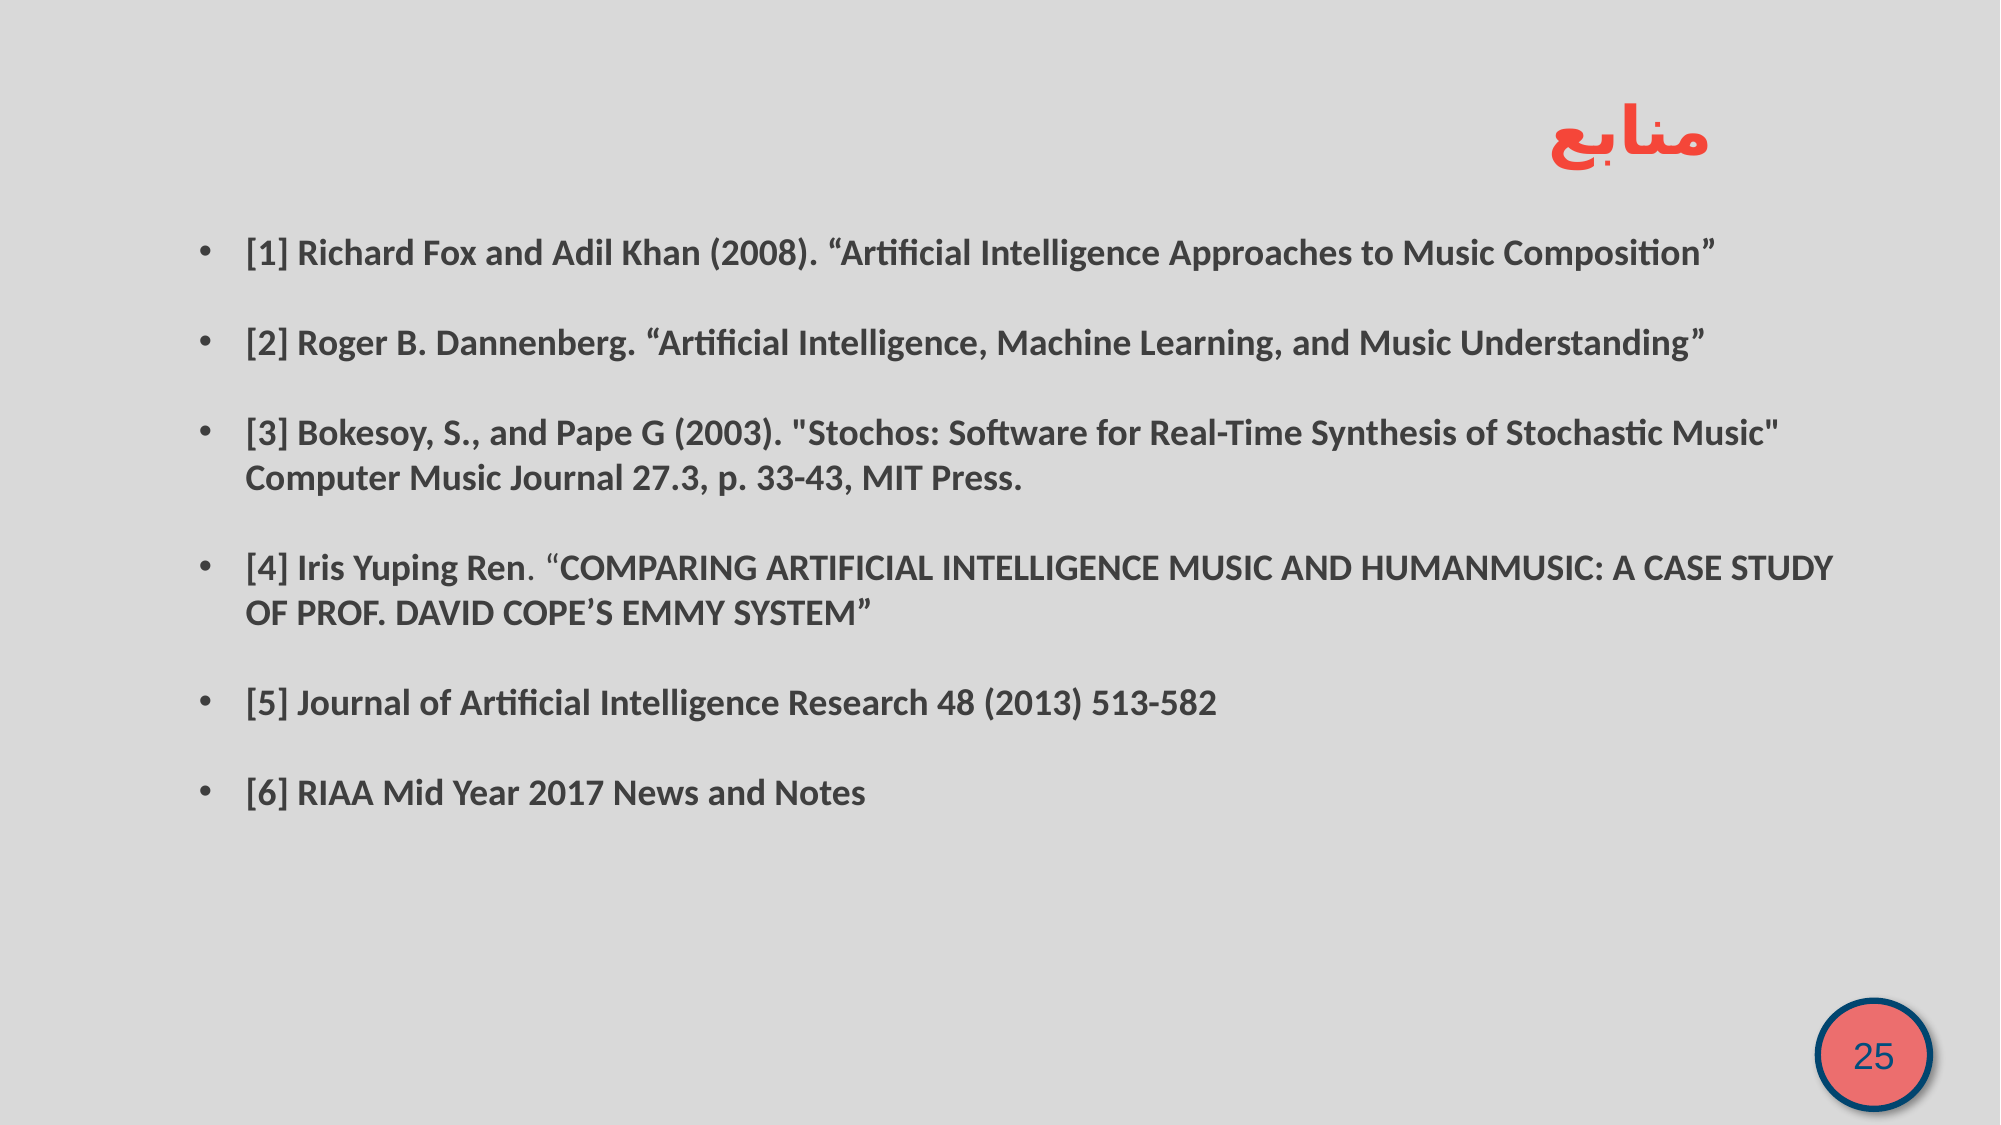

منابع
[1] Richard Fox and Adil Khan (2008). “Artificial Intelligence Approaches to Music Composition”

[2] Roger B. Dannenberg. “Artificial Intelligence, Machine Learning, and Music Understanding”

[3] Bokesoy, S., and Pape G (2003). "Stochos: Software for Real-Time Synthesis of Stochastic Music" Computer Music Journal 27.3, p. 33-43, MIT Press.

[4] Iris Yuping Ren. “COMPARING ARTIFICIAL INTELLIGENCE MUSIC AND HUMANMUSIC: A CASE STUDY OF PROF. DAVID COPE’S EMMY SYSTEM”

[5] Journal of Artificial Intelligence Research 48 (2013) 513-582

[6] RIAA Mid Year 2017 News and Notes
25